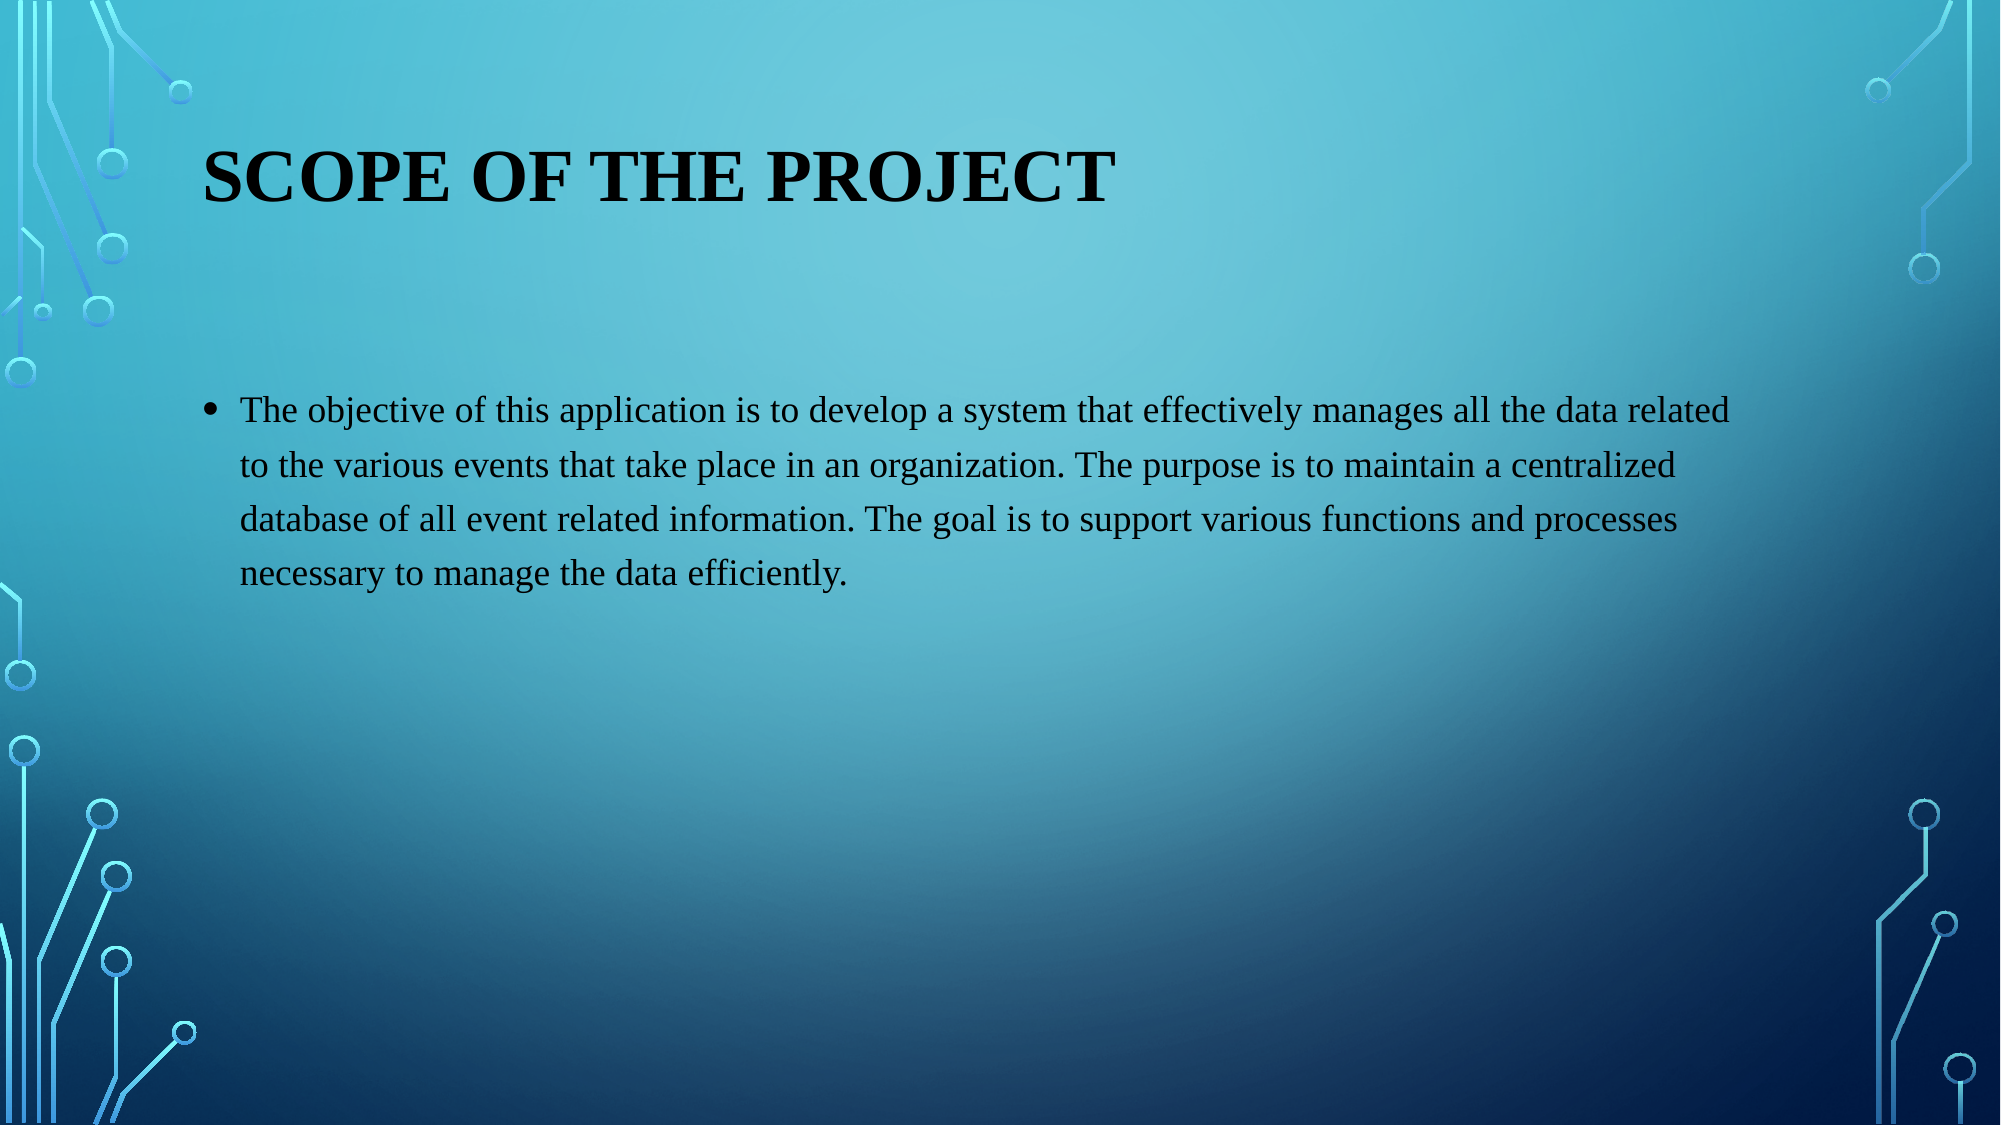

# SCOPE OF THE PROJECT
The objective of this application is to develop a system that effectively manages all the data related to the various events that take place in an organization. The purpose is to maintain a centralized database of all event related information. The goal is to support various functions and processes necessary to manage the data efficiently.